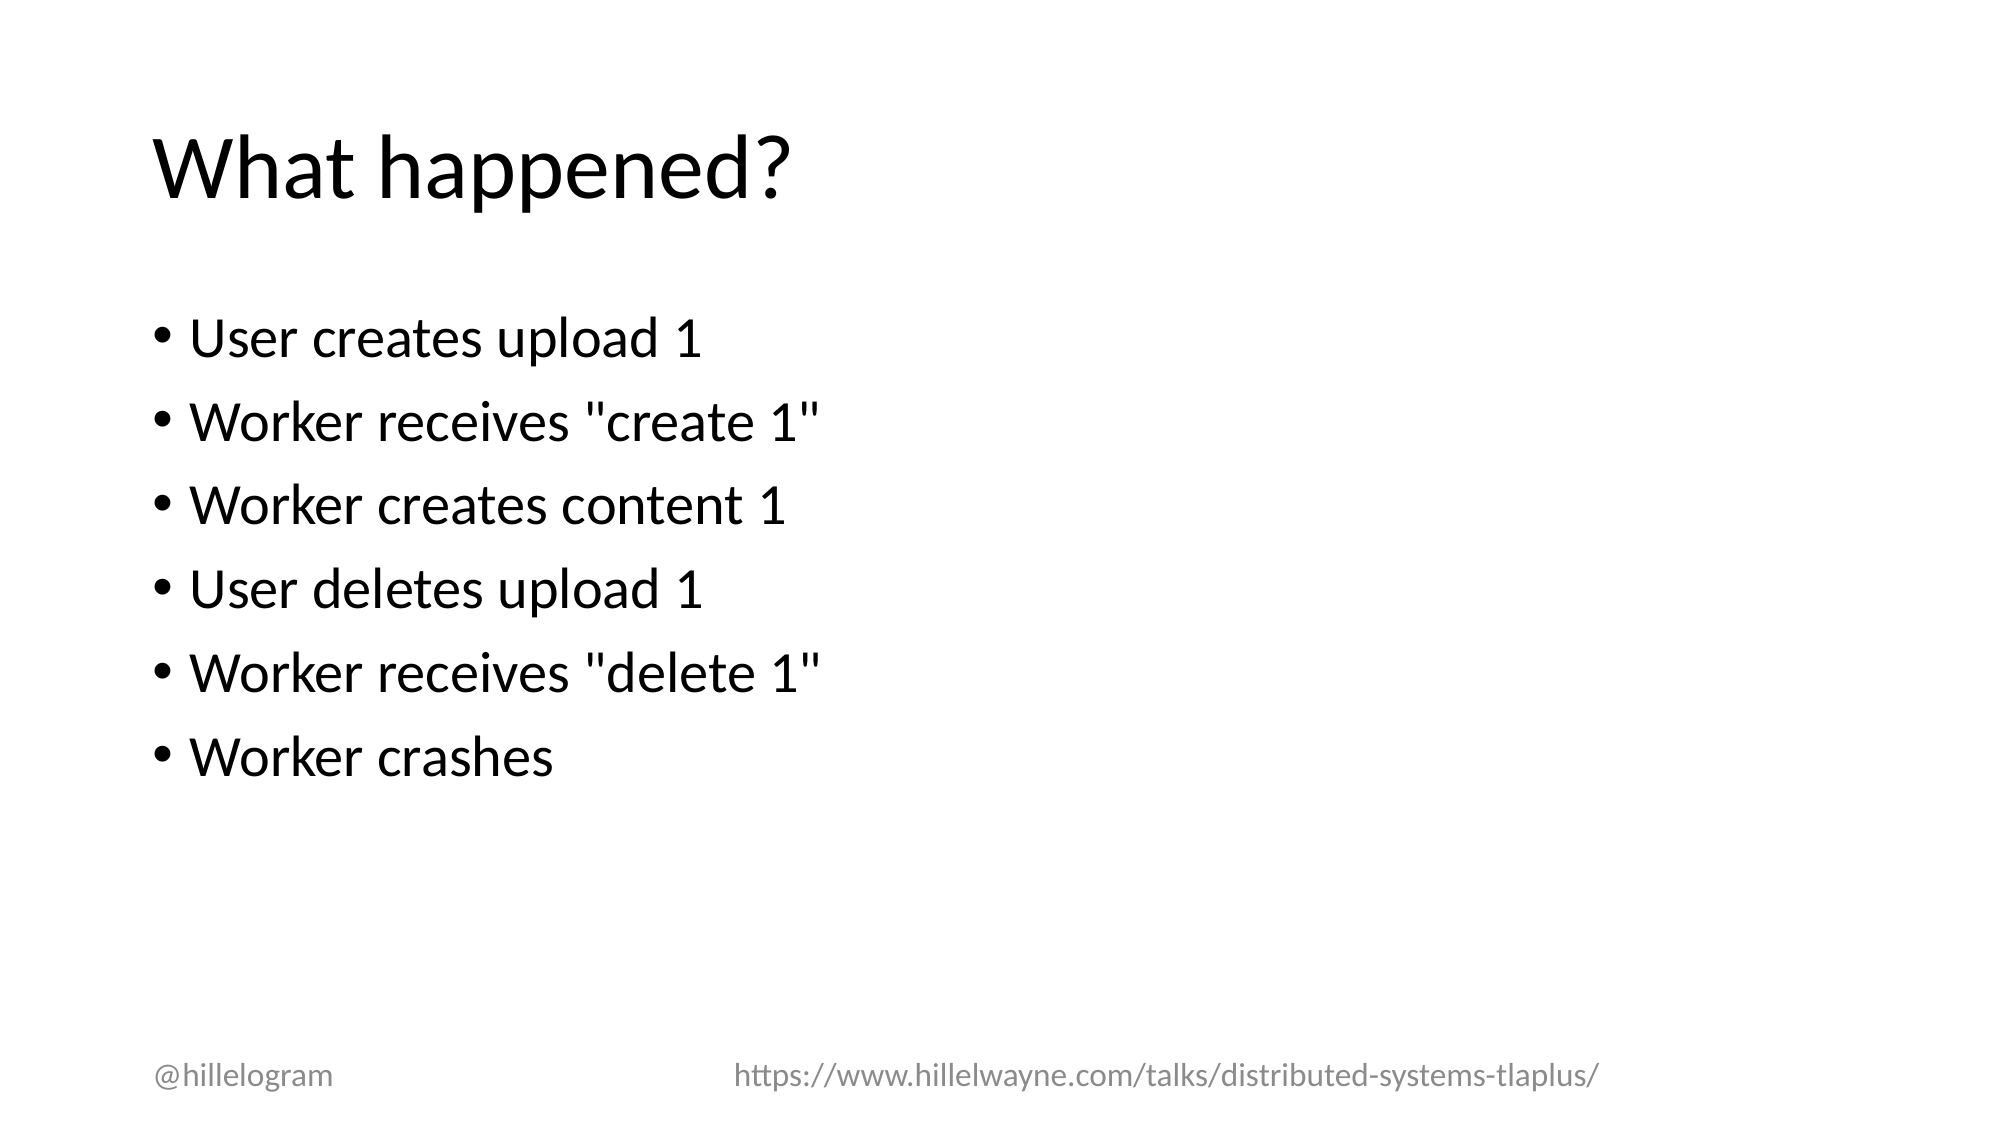

# What happened?
User creates upload 1
Worker receives "create 1"
Worker creates content 1
User deletes upload 1
Worker receives "delete 1"
Worker crashes
@hillelogram
https://www.hillelwayne.com/talks/distributed-systems-tlaplus/